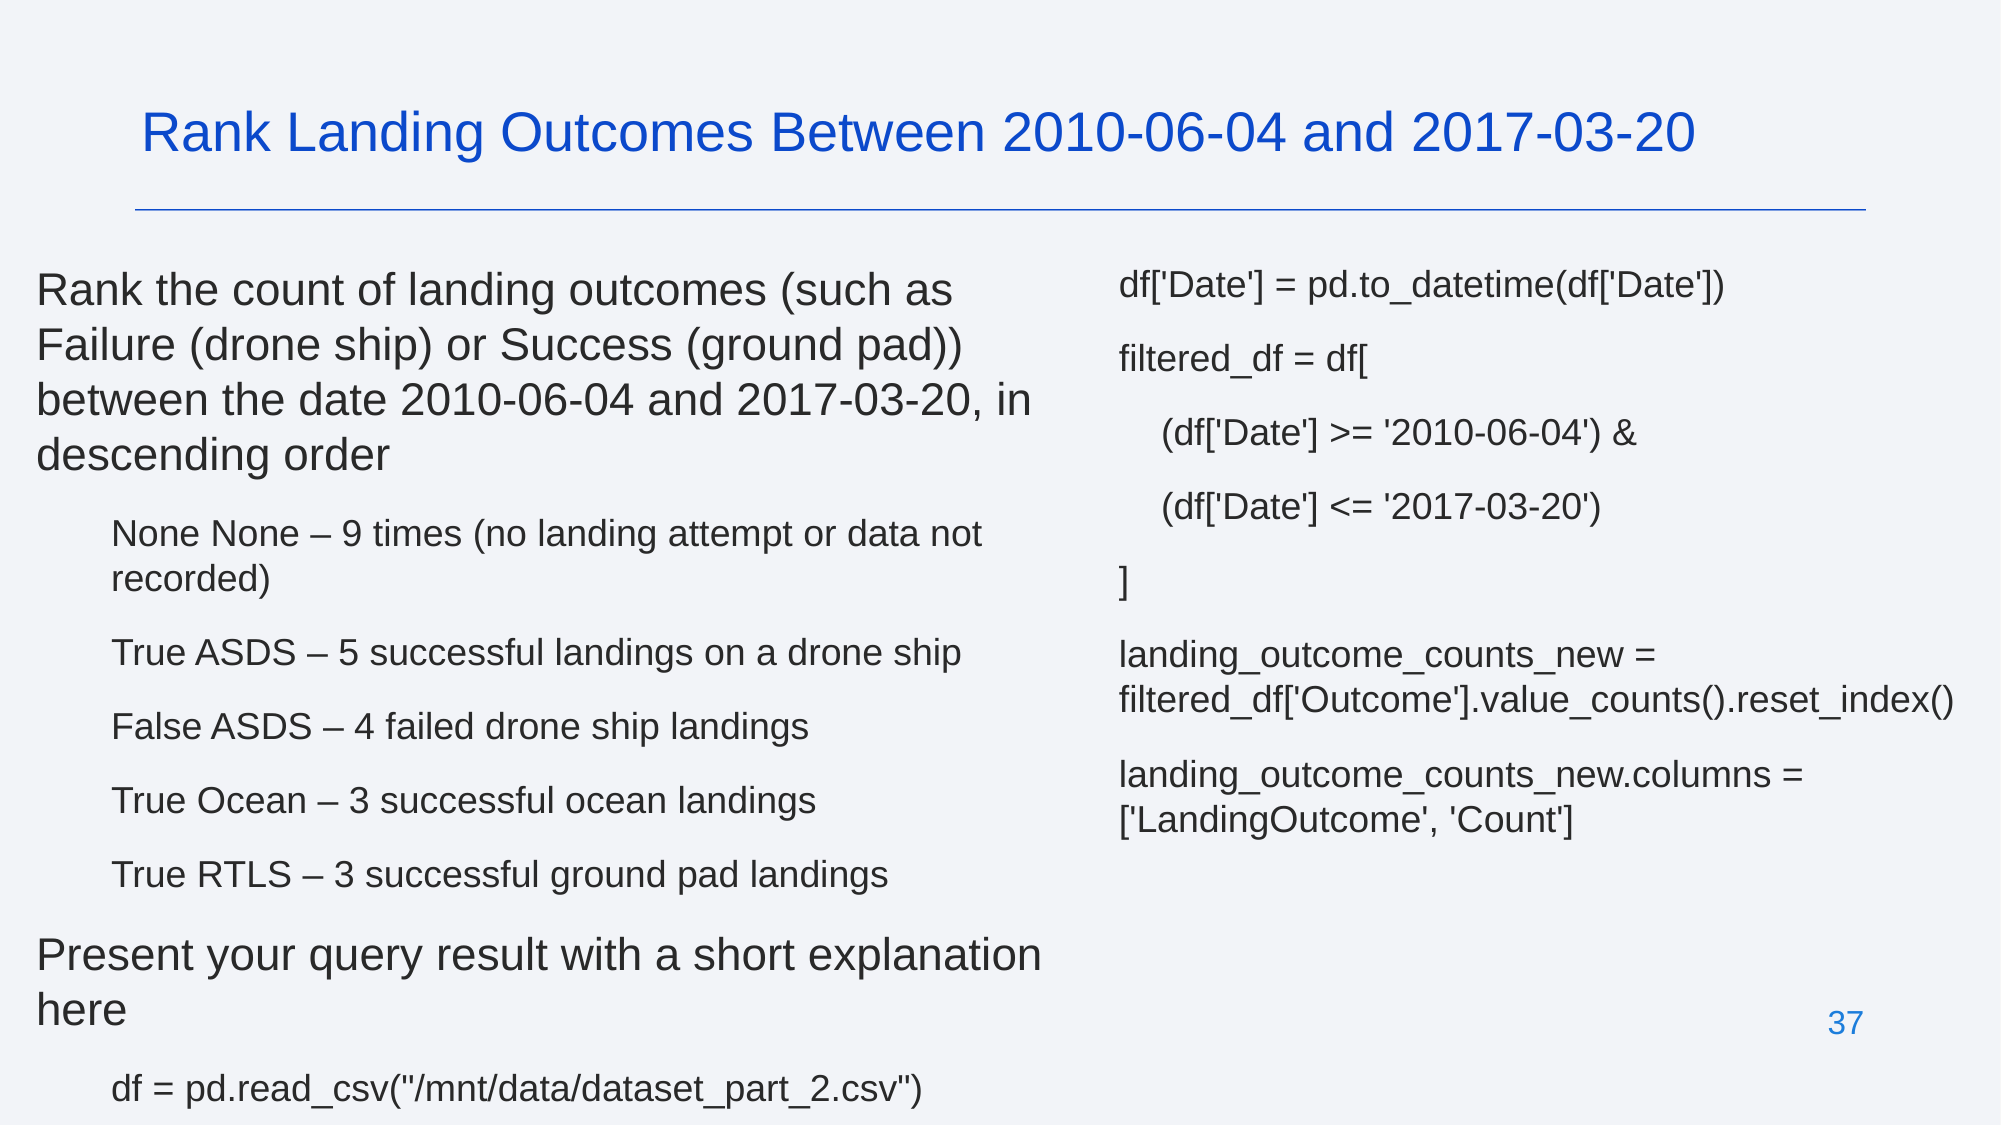

Rank Landing Outcomes Between 2010-06-04 and 2017-03-20
Rank the count of landing outcomes (such as Failure (drone ship) or Success (ground pad)) between the date 2010-06-04 and 2017-03-20, in descending order
None None – 9 times (no landing attempt or data not recorded)
True ASDS – 5 successful landings on a drone ship
False ASDS – 4 failed drone ship landings
True Ocean – 3 successful ocean landings
True RTLS – 3 successful ground pad landings
Present your query result with a short explanation here
df = pd.read_csv("/mnt/data/dataset_part_2.csv")
df['Date'] = pd.to_datetime(df['Date'])
filtered_df = df[
    (df['Date'] >= '2010-06-04') &
    (df['Date'] <= '2017-03-20')
]
landing_outcome_counts_new = filtered_df['Outcome'].value_counts().reset_index()
landing_outcome_counts_new.columns = ['LandingOutcome', 'Count']

37